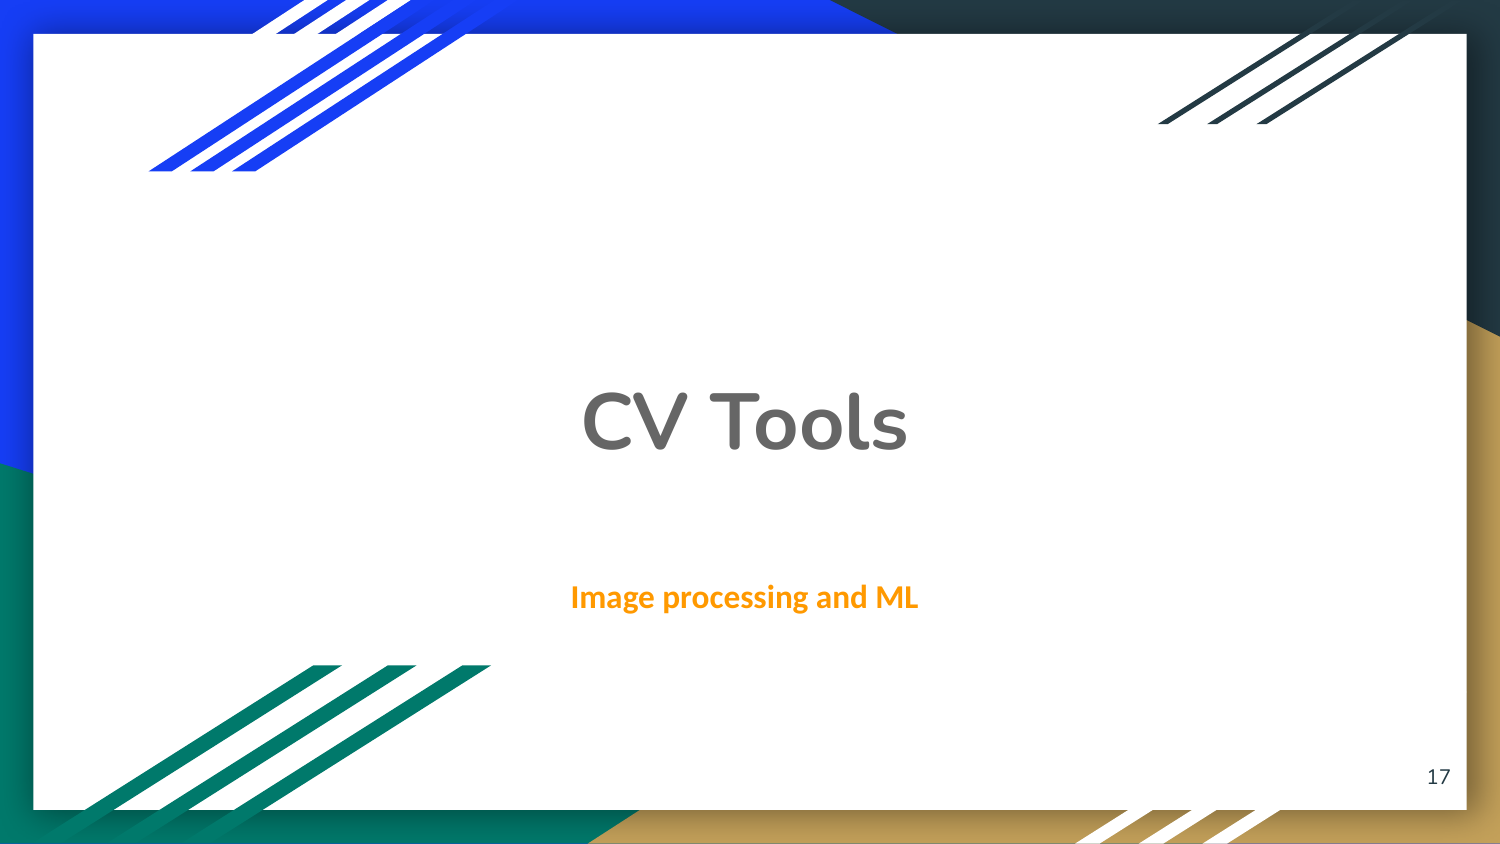

# CV Tools
Image processing and ML
17